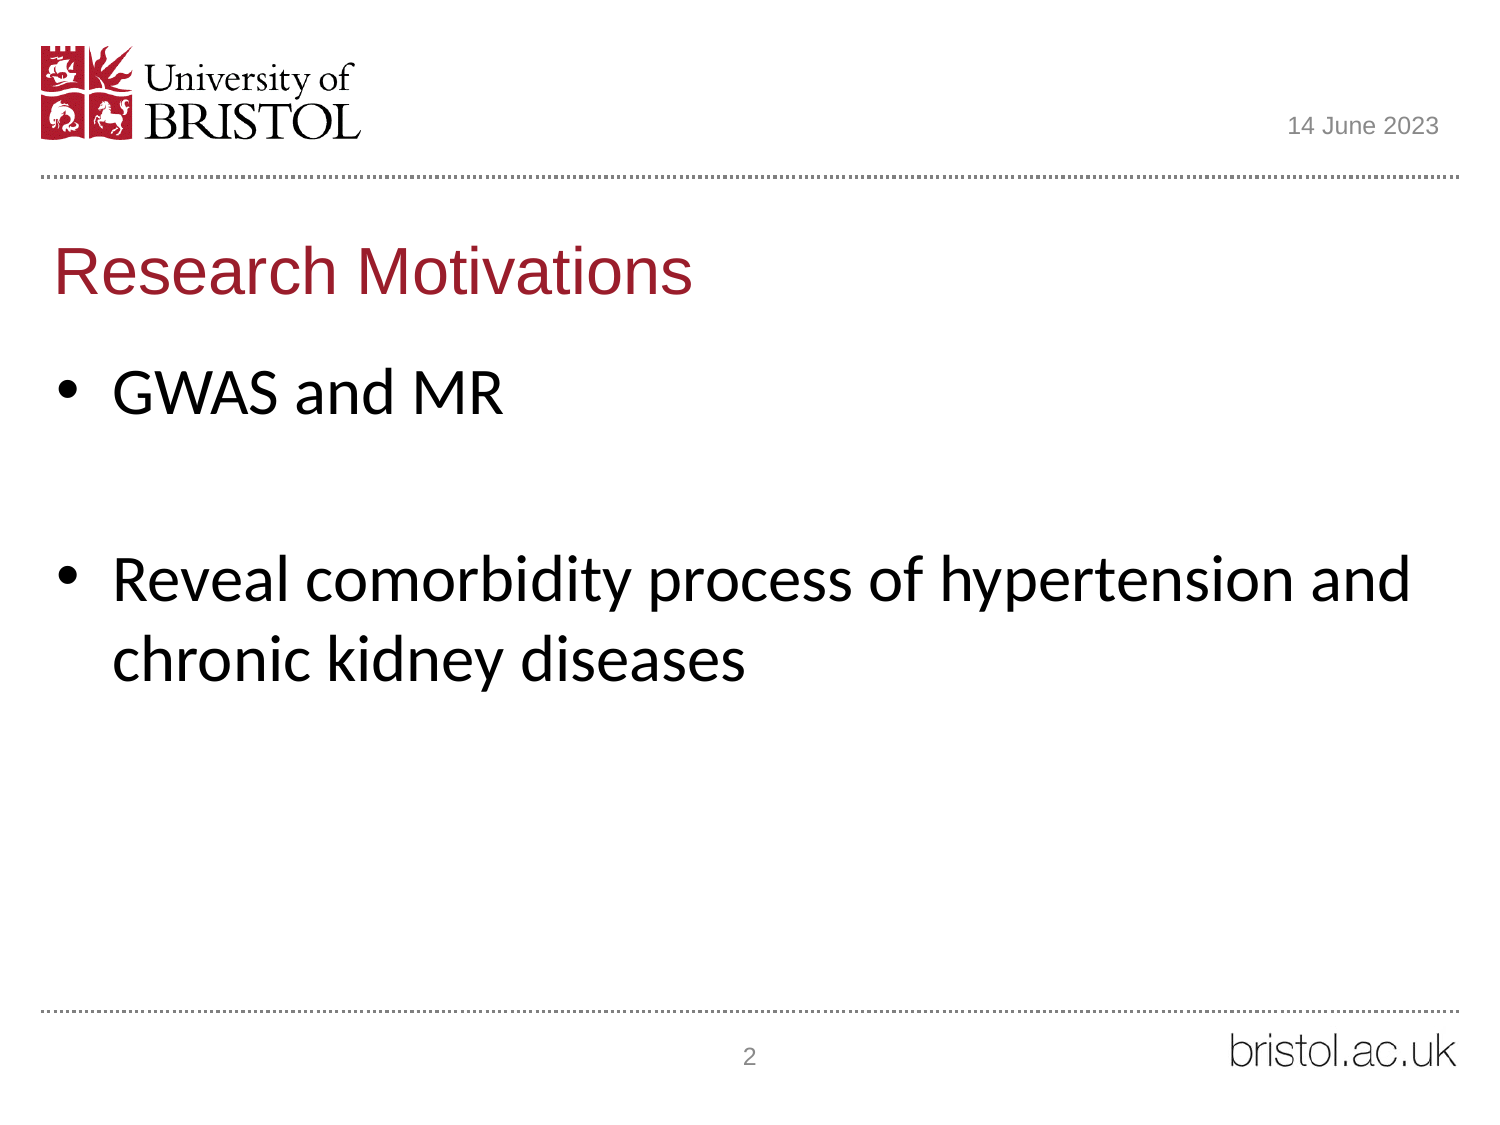

14 June 2023
# Research Motivations
GWAS and MR

Reveal comorbidity process of hypertension and chronic kidney diseases

2